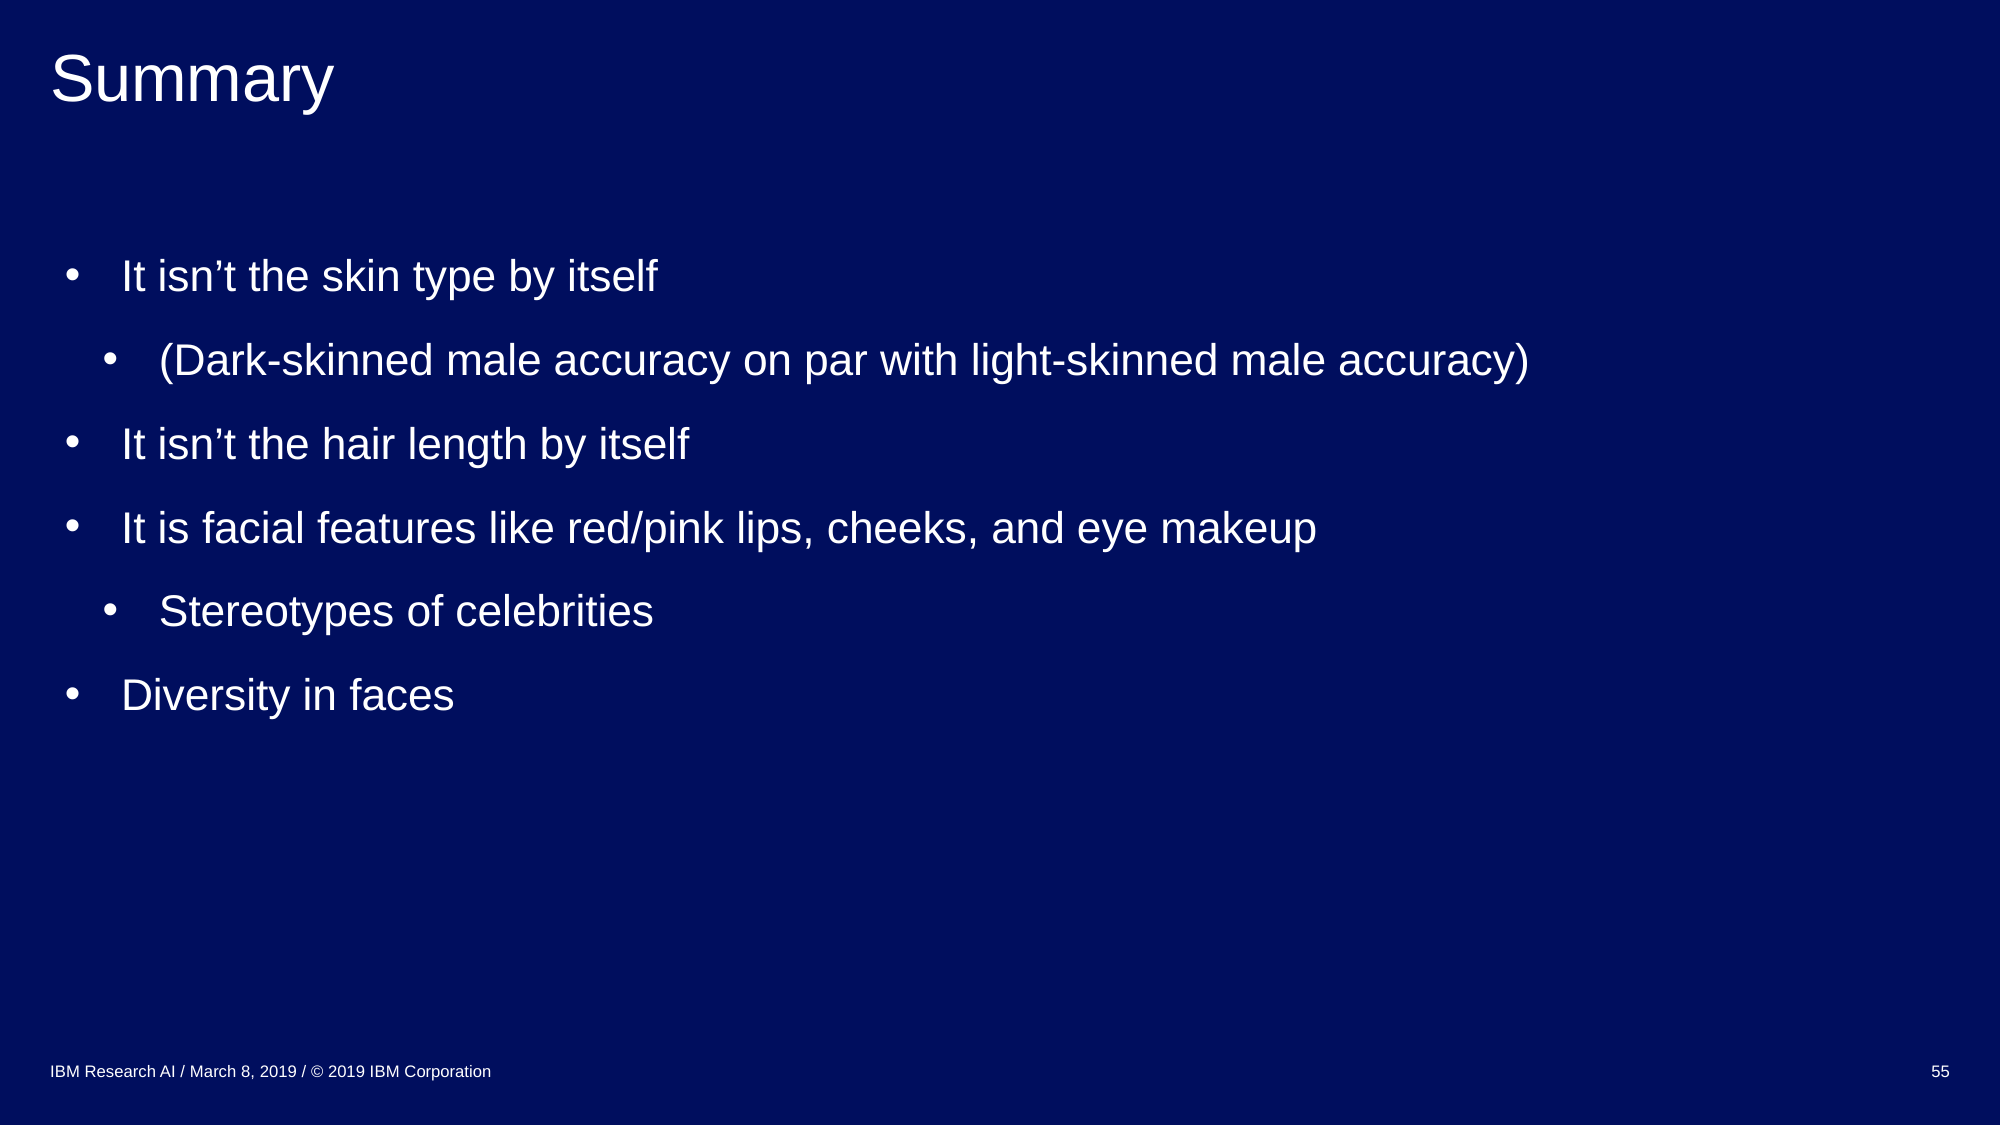

# Summary
It isn’t the skin type by itself
(Dark-skinned male accuracy on par with light-skinned male accuracy)
It isn’t the hair length by itself
It is facial features like red/pink lips, cheeks, and eye makeup
Stereotypes of celebrities
Diversity in faces
IBM Research AI / March 8, 2019 / © 2019 IBM Corporation
55